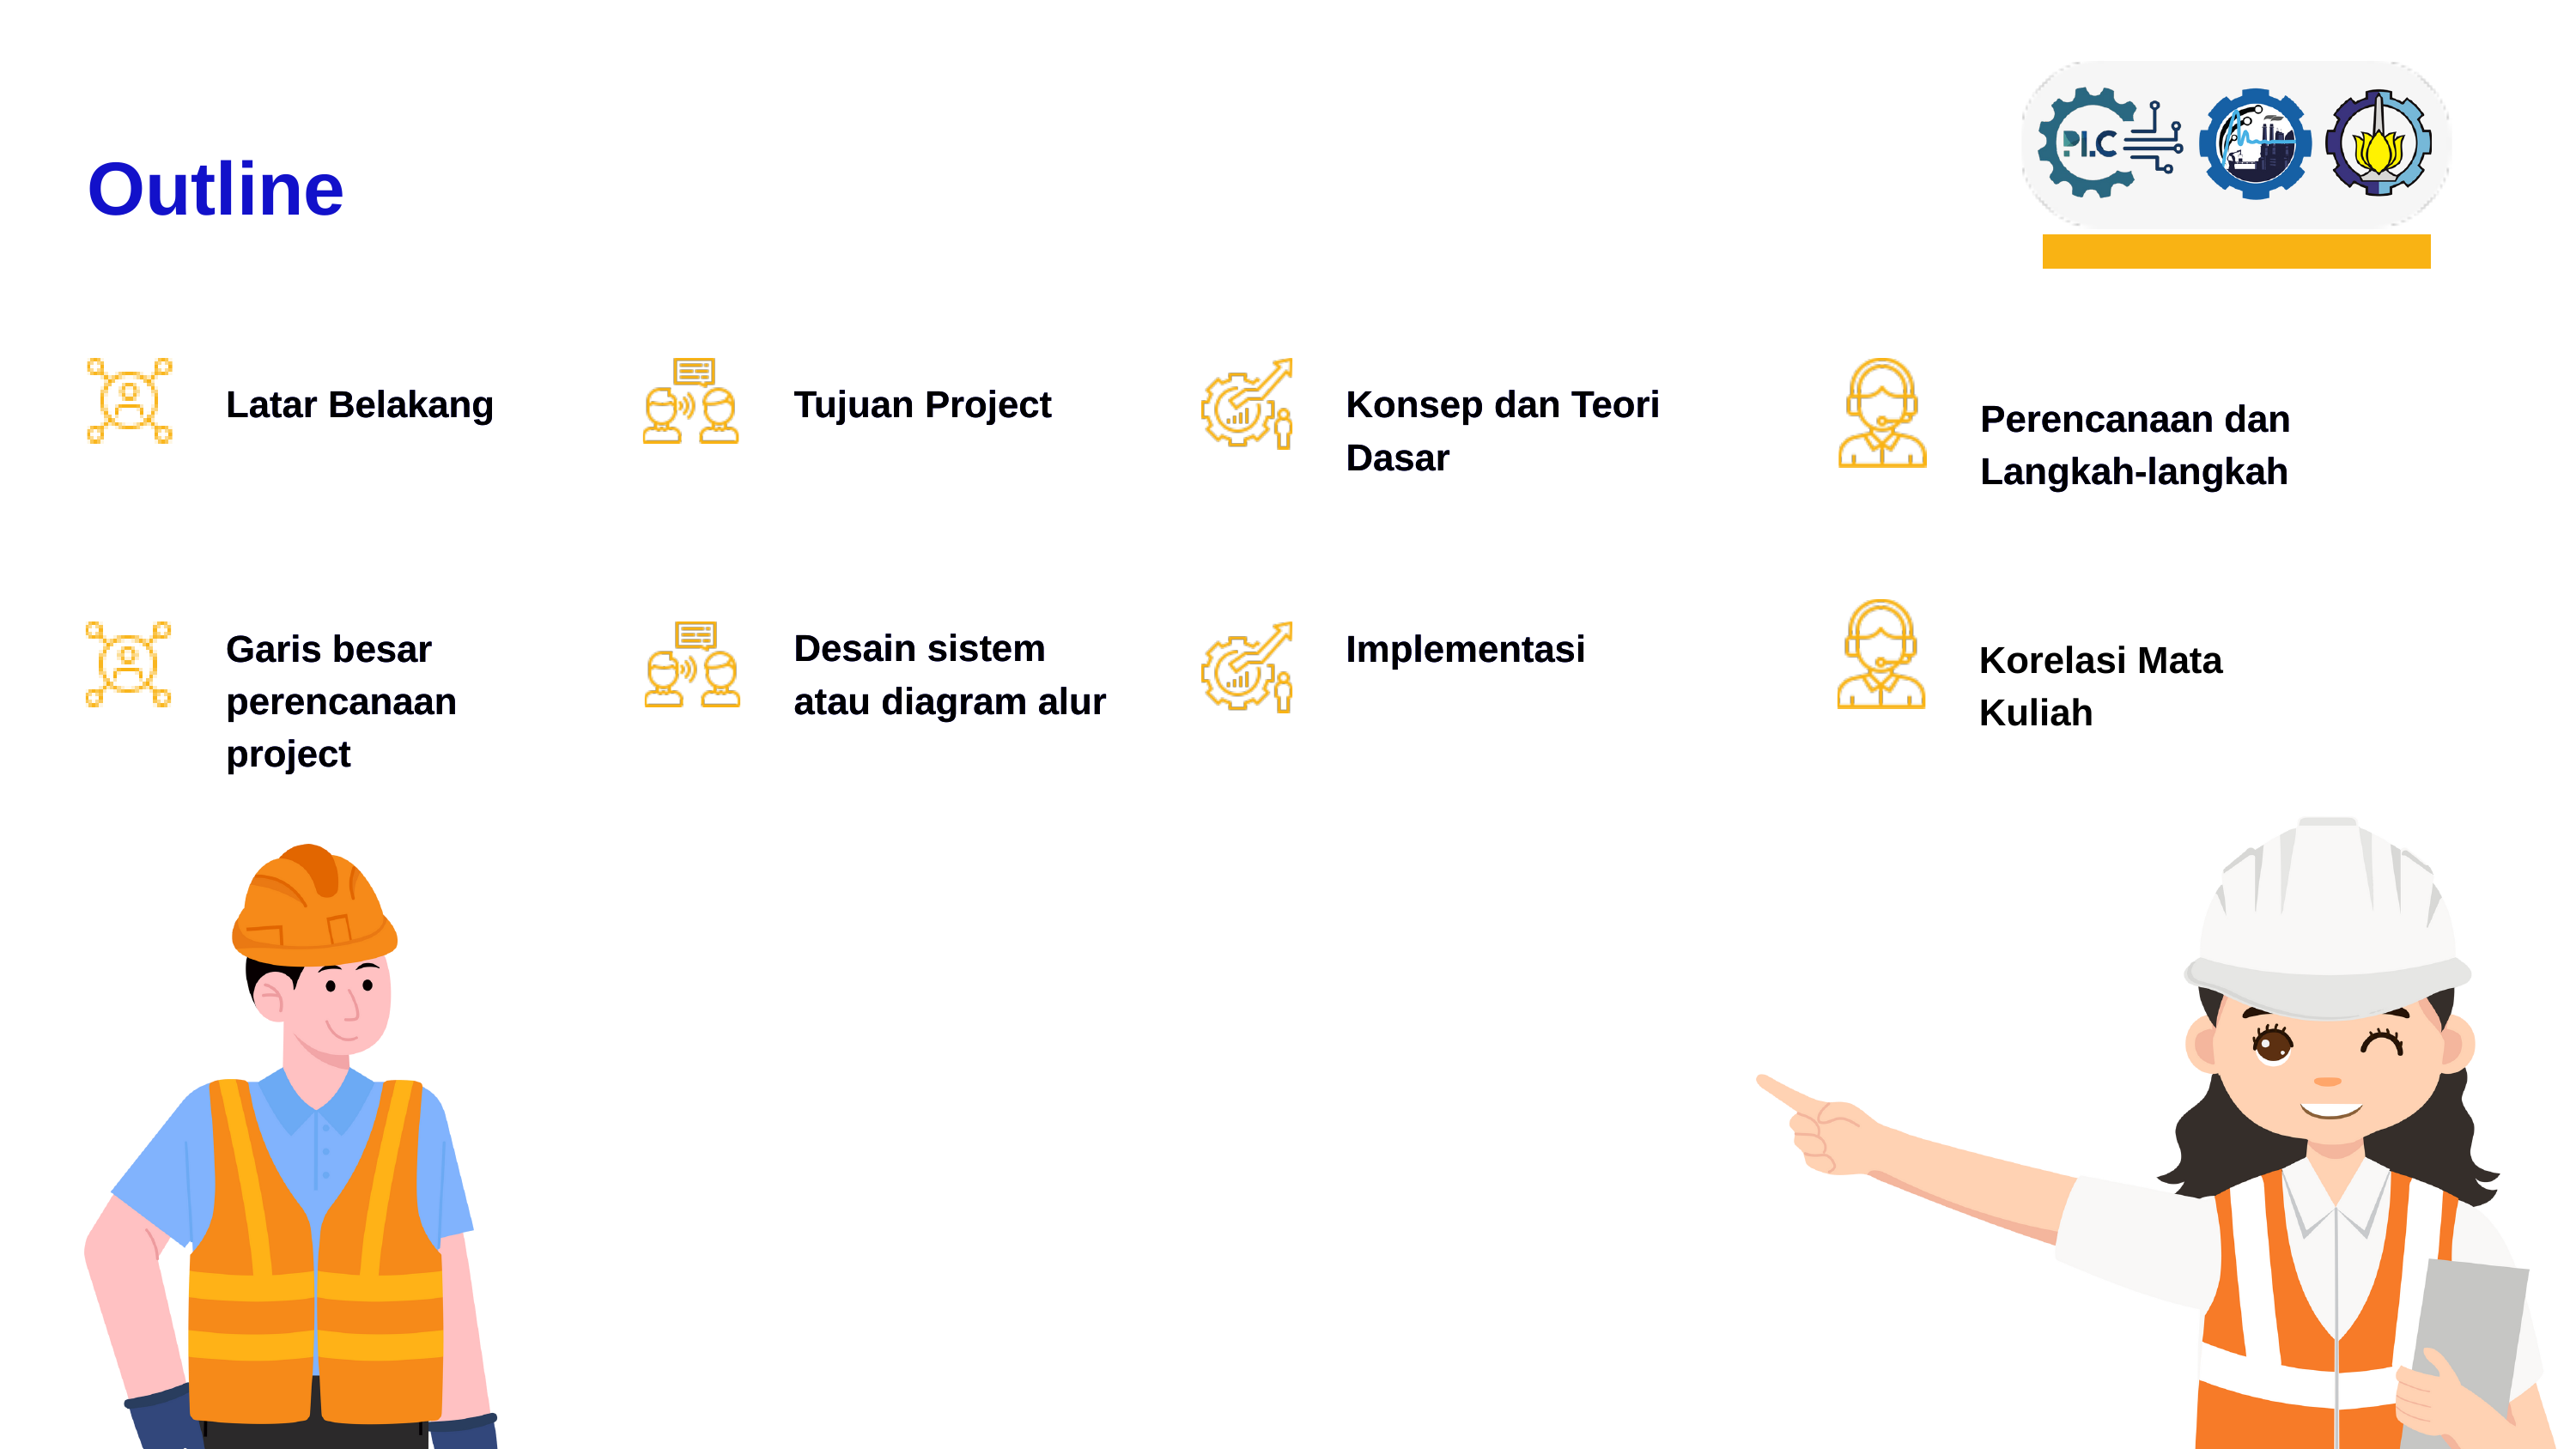

Outline

Latar Belakang
Latar Belakang
Tujuan Project
Tujuan Project
Konsep dan Teori Dasar
Konsep dan Teori Dasar
Perencanaan dan Langkah-langkah
Perencanaan dan Langkah-langkah

Garis besar perencanaan project
Garis besar perencanaan project
Desain sistem atau diagram alur
Desain sistem atau diagram alur
Implementasi
Implementasi

Korelasi Mata Kuliah